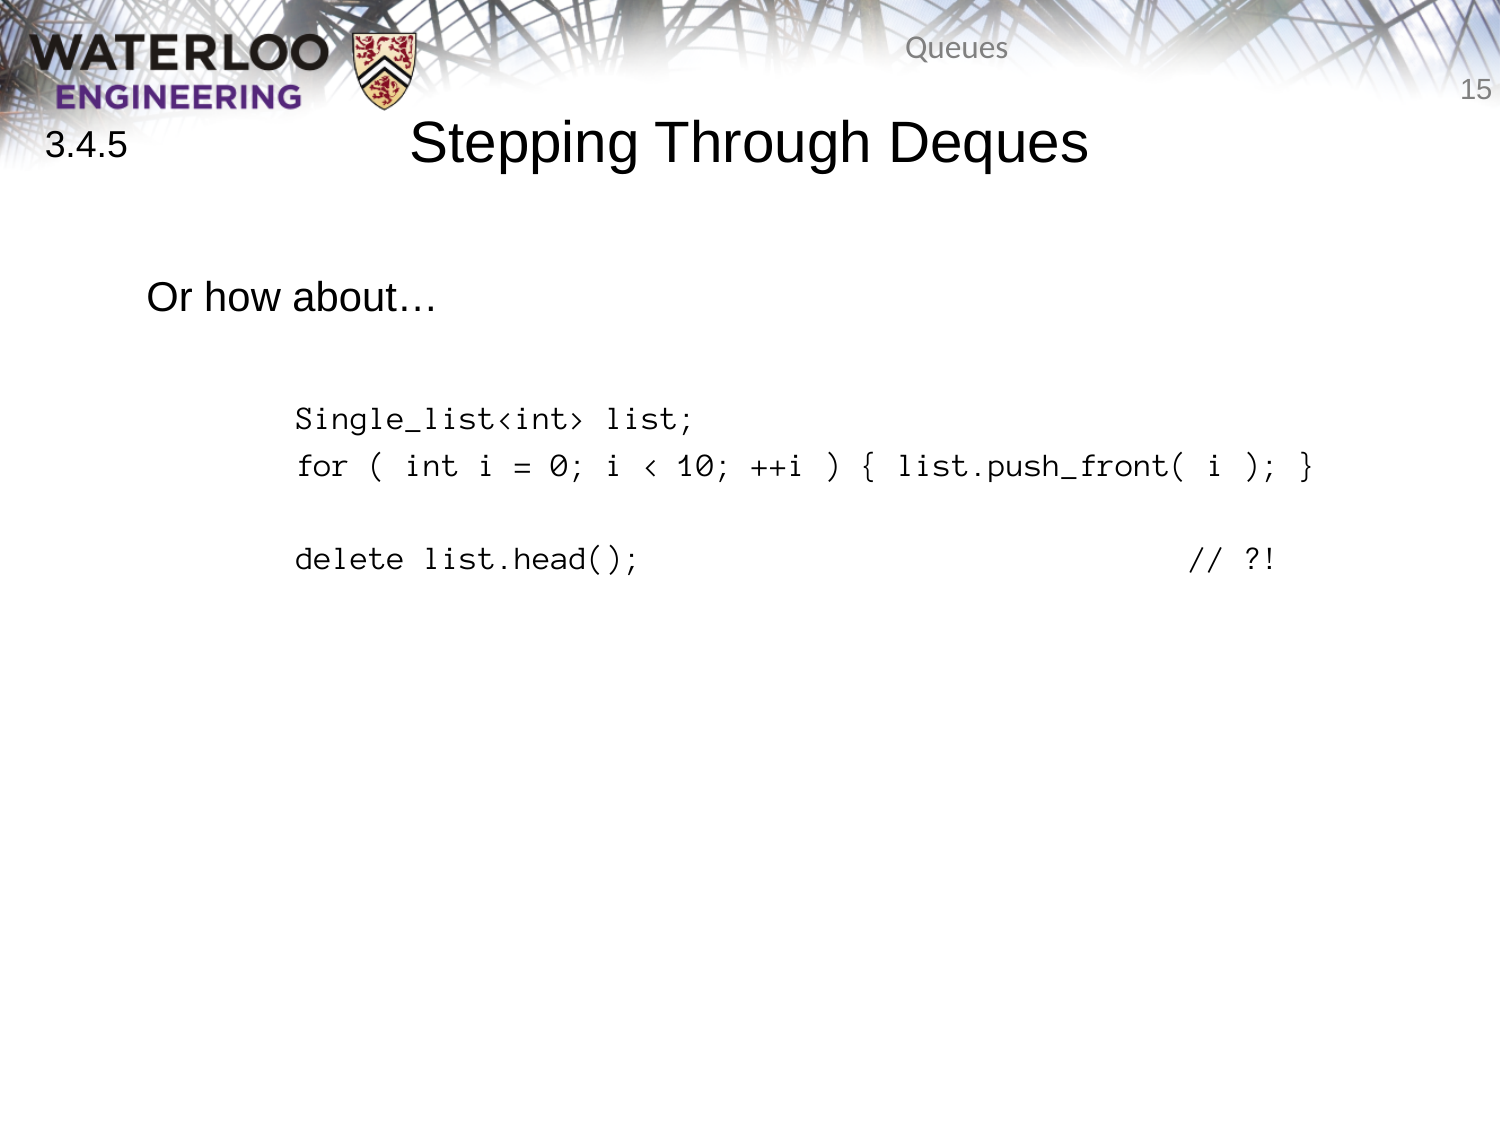

Stepping Through Deques
	Or how about…

		Single_list<int> list;
		for ( int i = 0; i < 10; ++i ) { list.push_front( i ); }

		delete list.head();                              // ?!
3.4.5